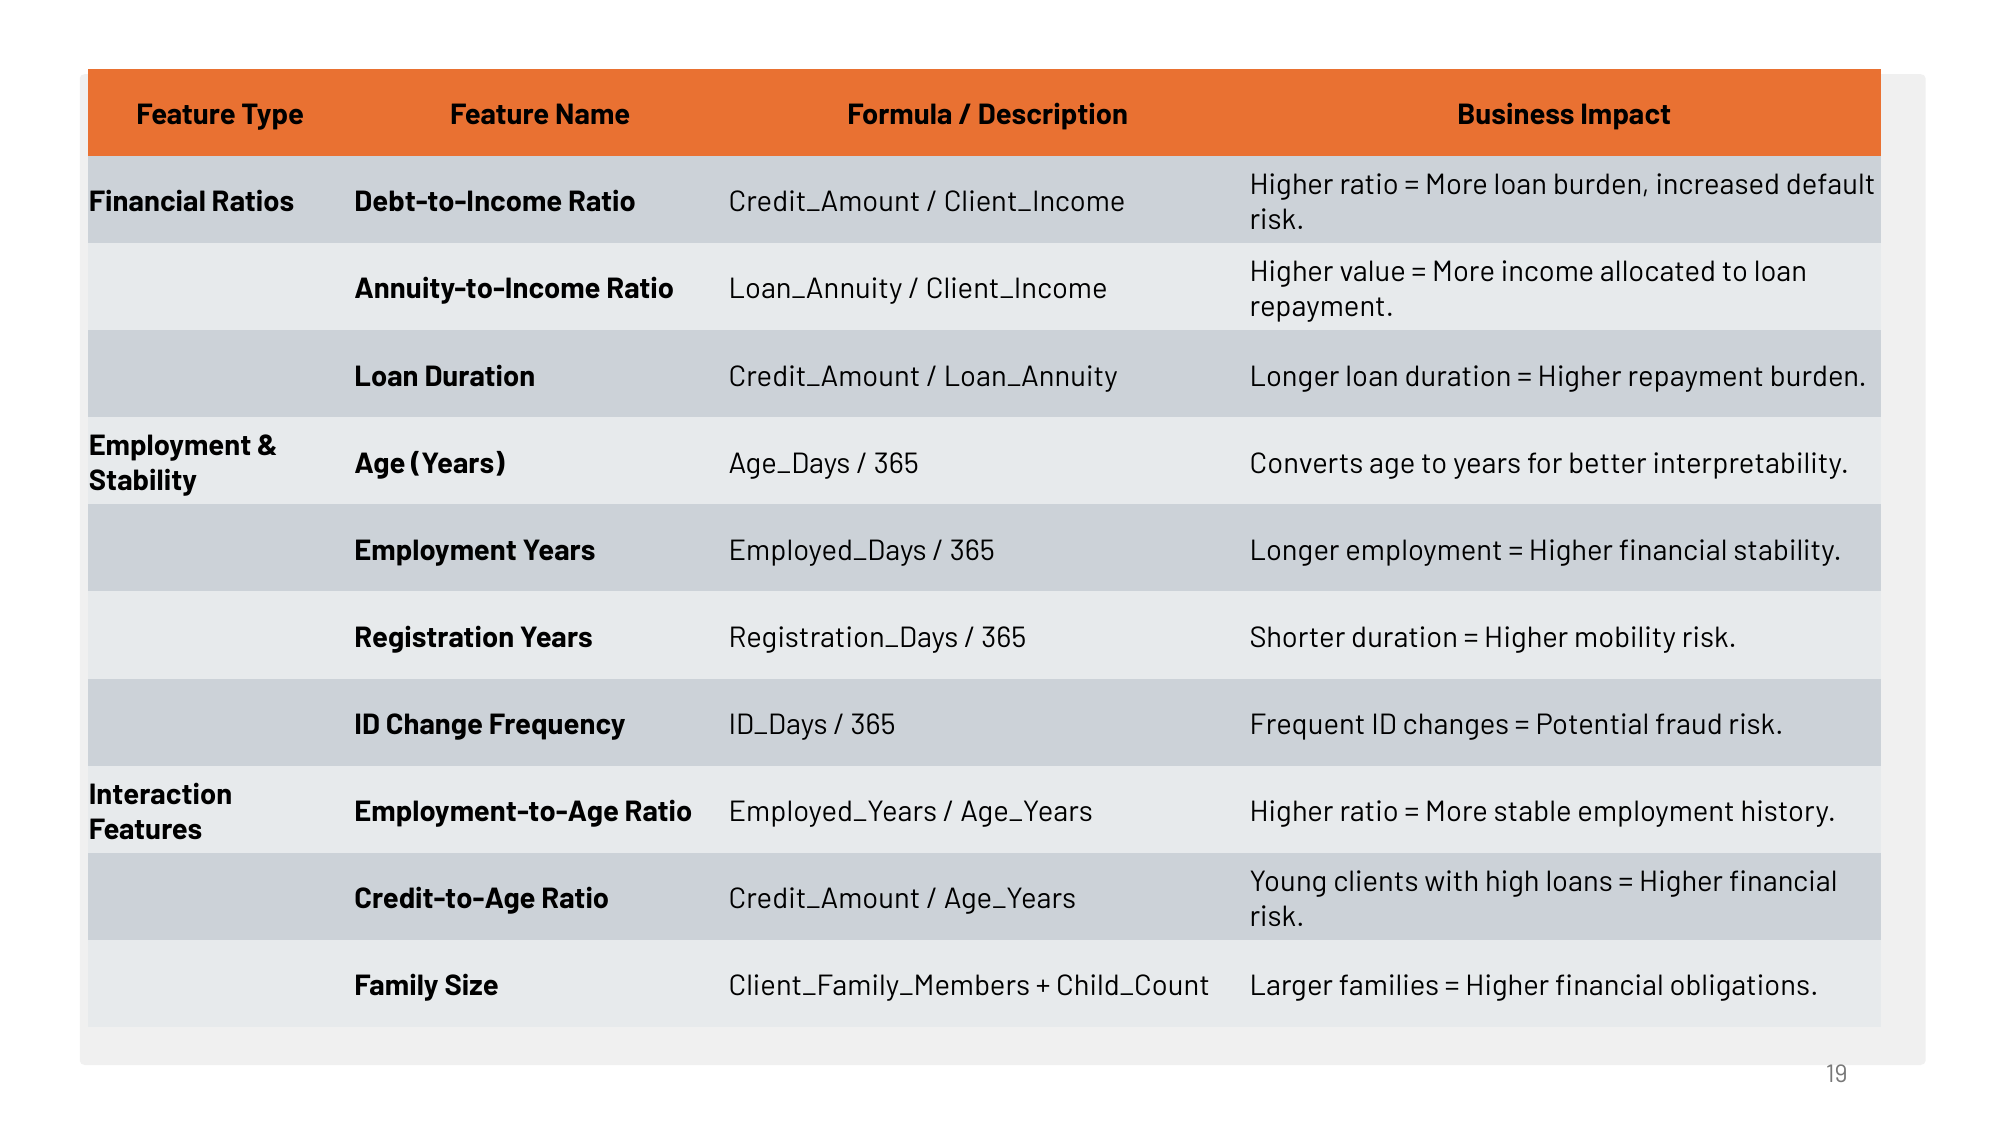

| Feature Type | Feature Name | Formula / Description | Business Impact |
| --- | --- | --- | --- |
| Financial Ratios | Debt-to-Income Ratio | Credit\_Amount / Client\_Income | Higher ratio = More loan burden, increased default risk. |
|  | Annuity-to-Income Ratio | Loan\_Annuity / Client\_Income | Higher value = More income allocated to loan repayment. |
|  | Loan Duration | Credit\_Amount / Loan\_Annuity | Longer loan duration = Higher repayment burden. |
| Employment & Stability | Age (Years) | Age\_Days / 365 | Converts age to years for better interpretability. |
|  | Employment Years | Employed\_Days / 365 | Longer employment = Higher financial stability. |
|  | Registration Years | Registration\_Days / 365 | Shorter duration = Higher mobility risk. |
|  | ID Change Frequency | ID\_Days / 365 | Frequent ID changes = Potential fraud risk. |
| Interaction Features | Employment-to-Age Ratio | Employed\_Years / Age\_Years | Higher ratio = More stable employment history. |
|  | Credit-to-Age Ratio | Credit\_Amount / Age\_Years | Young clients with high loans = Higher financial risk. |
|  | Family Size | Client\_Family\_Members + Child\_Count | Larger families = Higher financial obligations. |
19